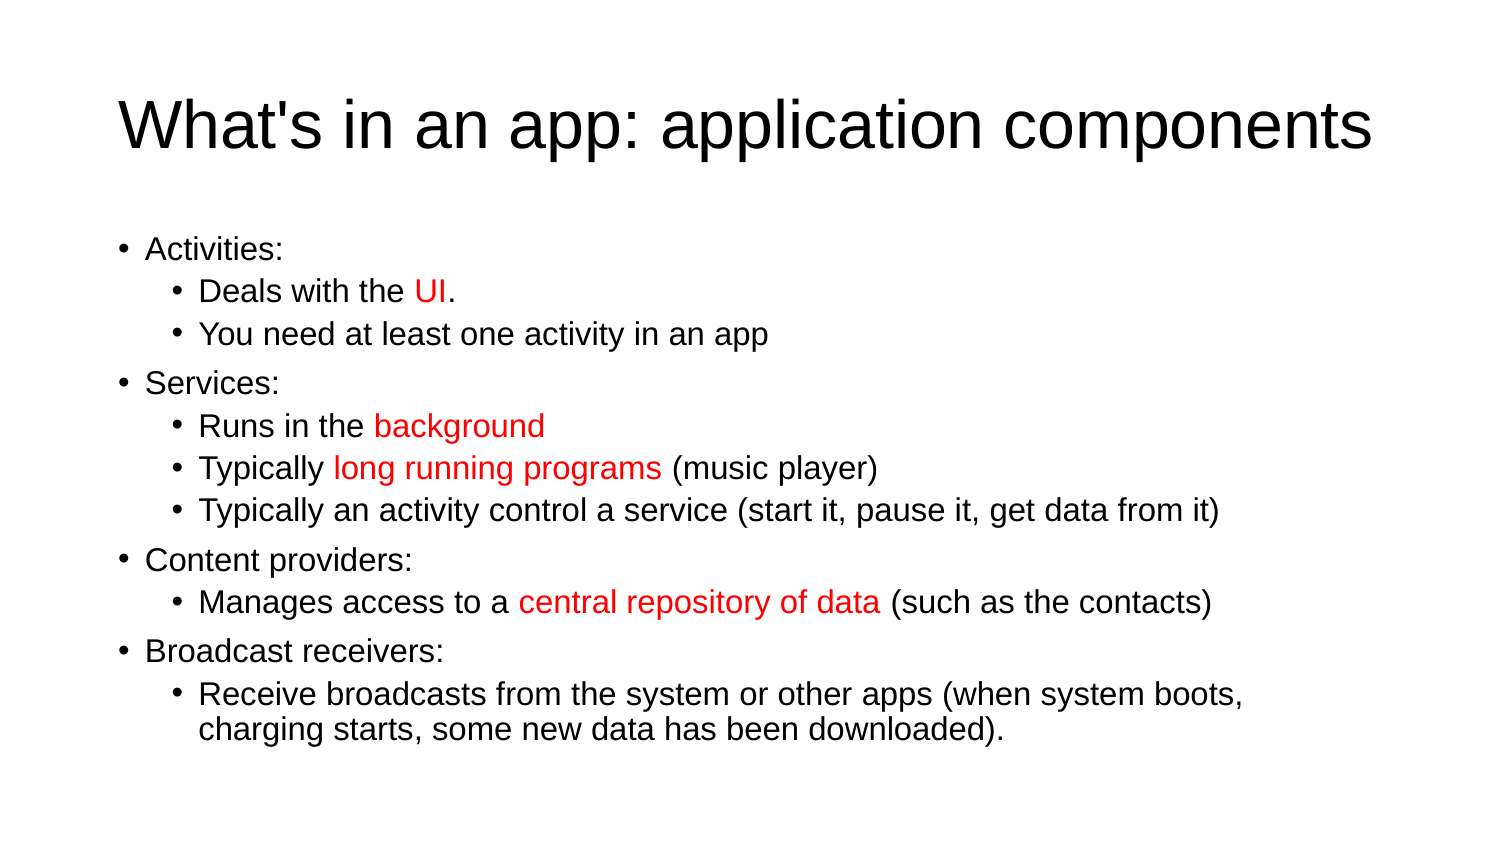

# What's in an app: application components
Activities:
Deals with the UI.
You need at least one activity in an app
Services:
Runs in the background
Typically long running programs (music player)
Typically an activity control a service (start it, pause it, get data from it)
Content providers:
Manages access to a central repository of data (such as the contacts)
Broadcast receivers:
Receive broadcasts from the system or other apps (when system boots,  charging starts, some new data has been downloaded).